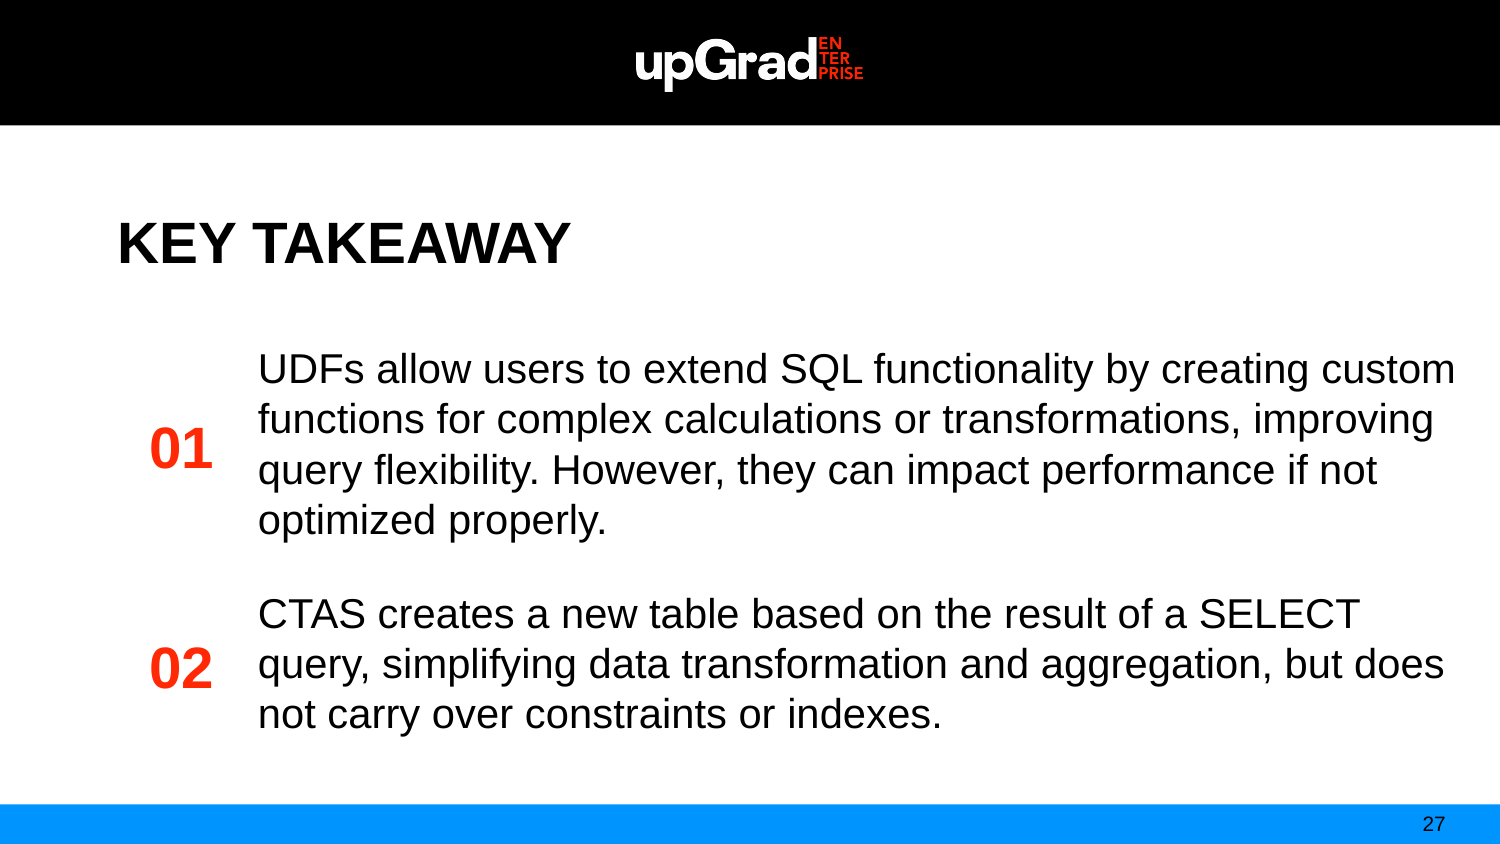

KEY TAKEAWAY
UDFs allow users to extend SQL functionality by creating custom functions for complex calculations or transformations, improving query flexibility. However, they can impact performance if not optimized properly.
01

CTAS creates a new table based on the result of a SELECT query, simplifying data transformation and aggregation, but does not carry over constraints or indexes.
02
27